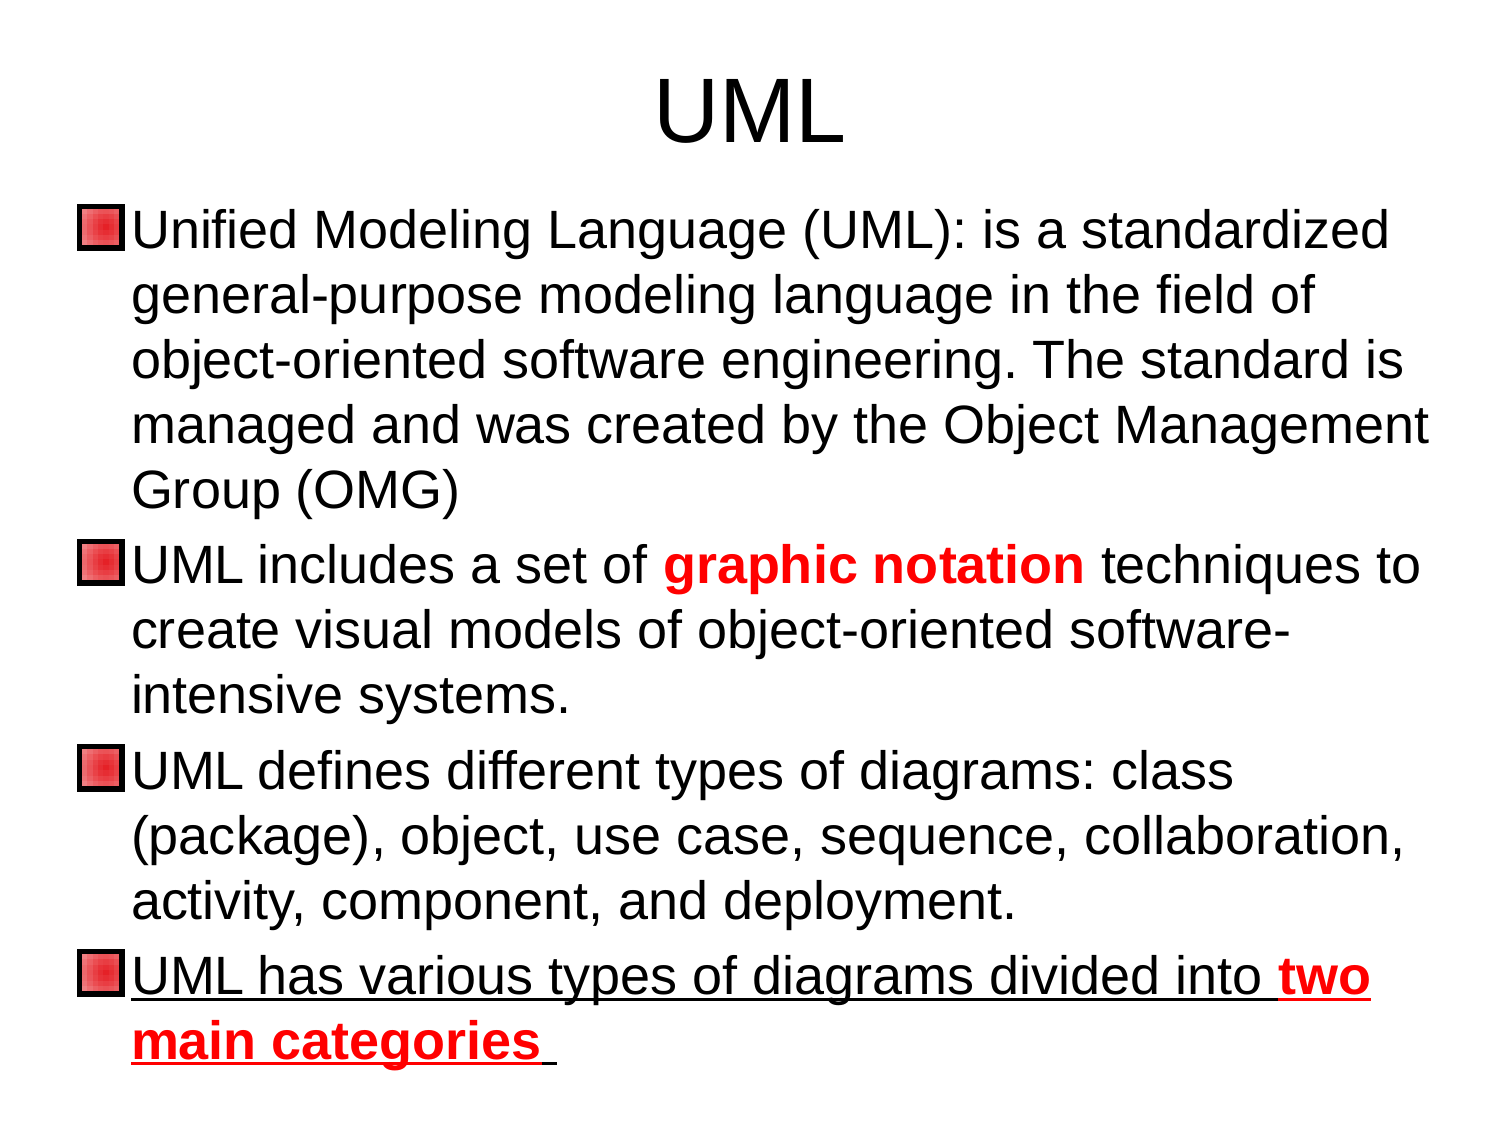

# UML
Unified Modeling Language (UML): is a standardized general-purpose modeling language in the field of object-oriented software engineering. The standard is managed and was created by the Object Management Group (OMG)
UML includes a set of graphic notation techniques to create visual models of object-oriented software-intensive systems.
UML defines different types of diagrams: class (package), object, use case, sequence, collaboration, activity, component, and deployment.
UML has various types of diagrams divided into two main categories